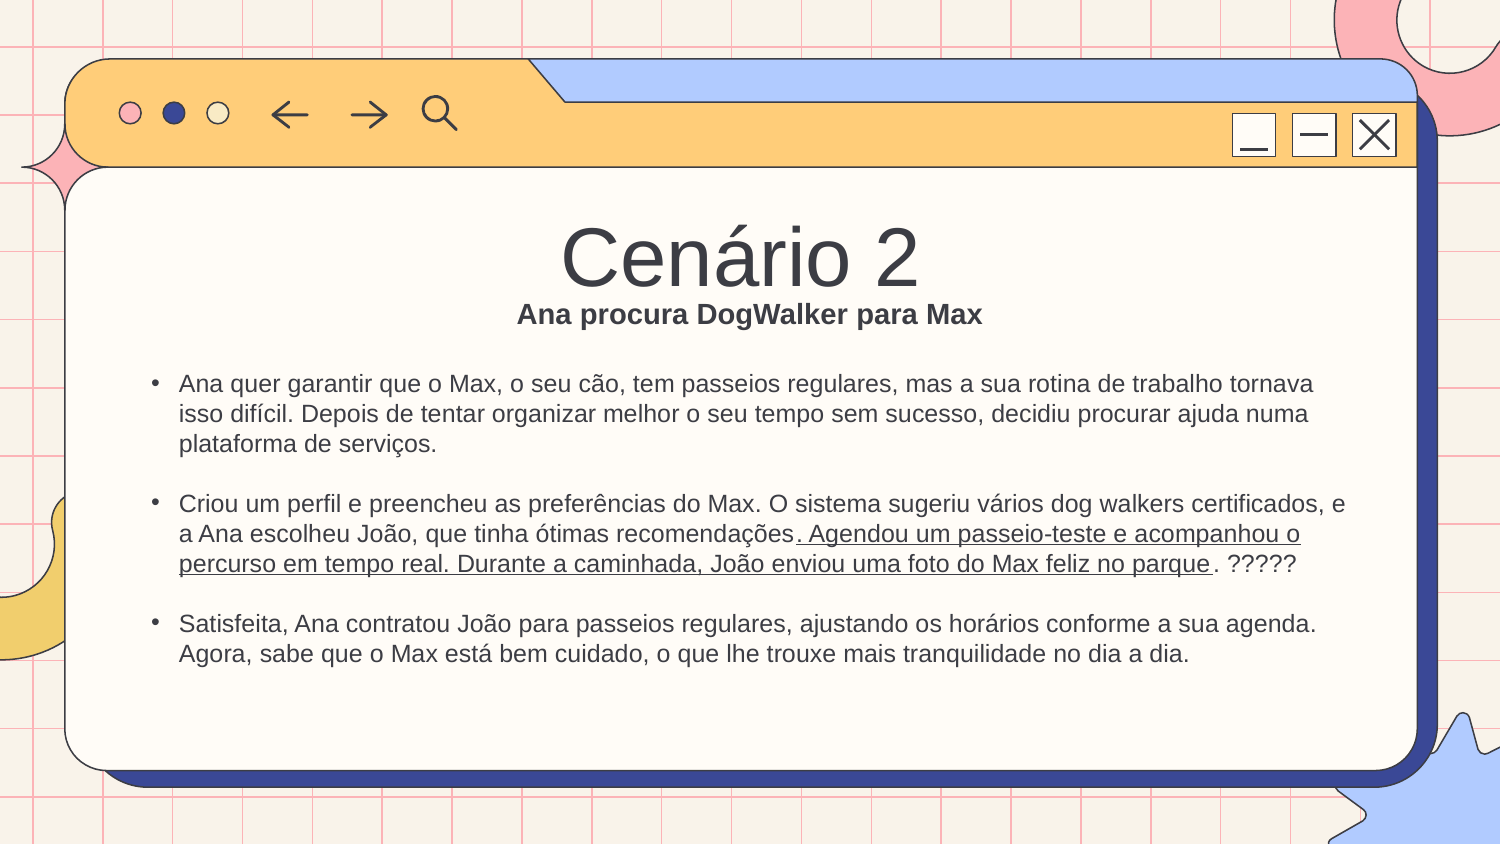

# Cenário 2
Ana procura DogWalker para Max
Ana quer garantir que o Max, o seu cão, tem passeios regulares, mas a sua rotina de trabalho tornava isso difícil. Depois de tentar organizar melhor o seu tempo sem sucesso, decidiu procurar ajuda numa plataforma de serviços.

Criou um perfil e preencheu as preferências do Max. O sistema sugeriu vários dog walkers certificados, e a Ana escolheu João, que tinha ótimas recomendações. Agendou um passeio-teste e acompanhou o percurso em tempo real. Durante a caminhada, João enviou uma foto do Max feliz no parque. ?????

Satisfeita, Ana contratou João para passeios regulares, ajustando os horários conforme a sua agenda. Agora, sabe que o Max está bem cuidado, o que lhe trouxe mais tranquilidade no dia a dia.